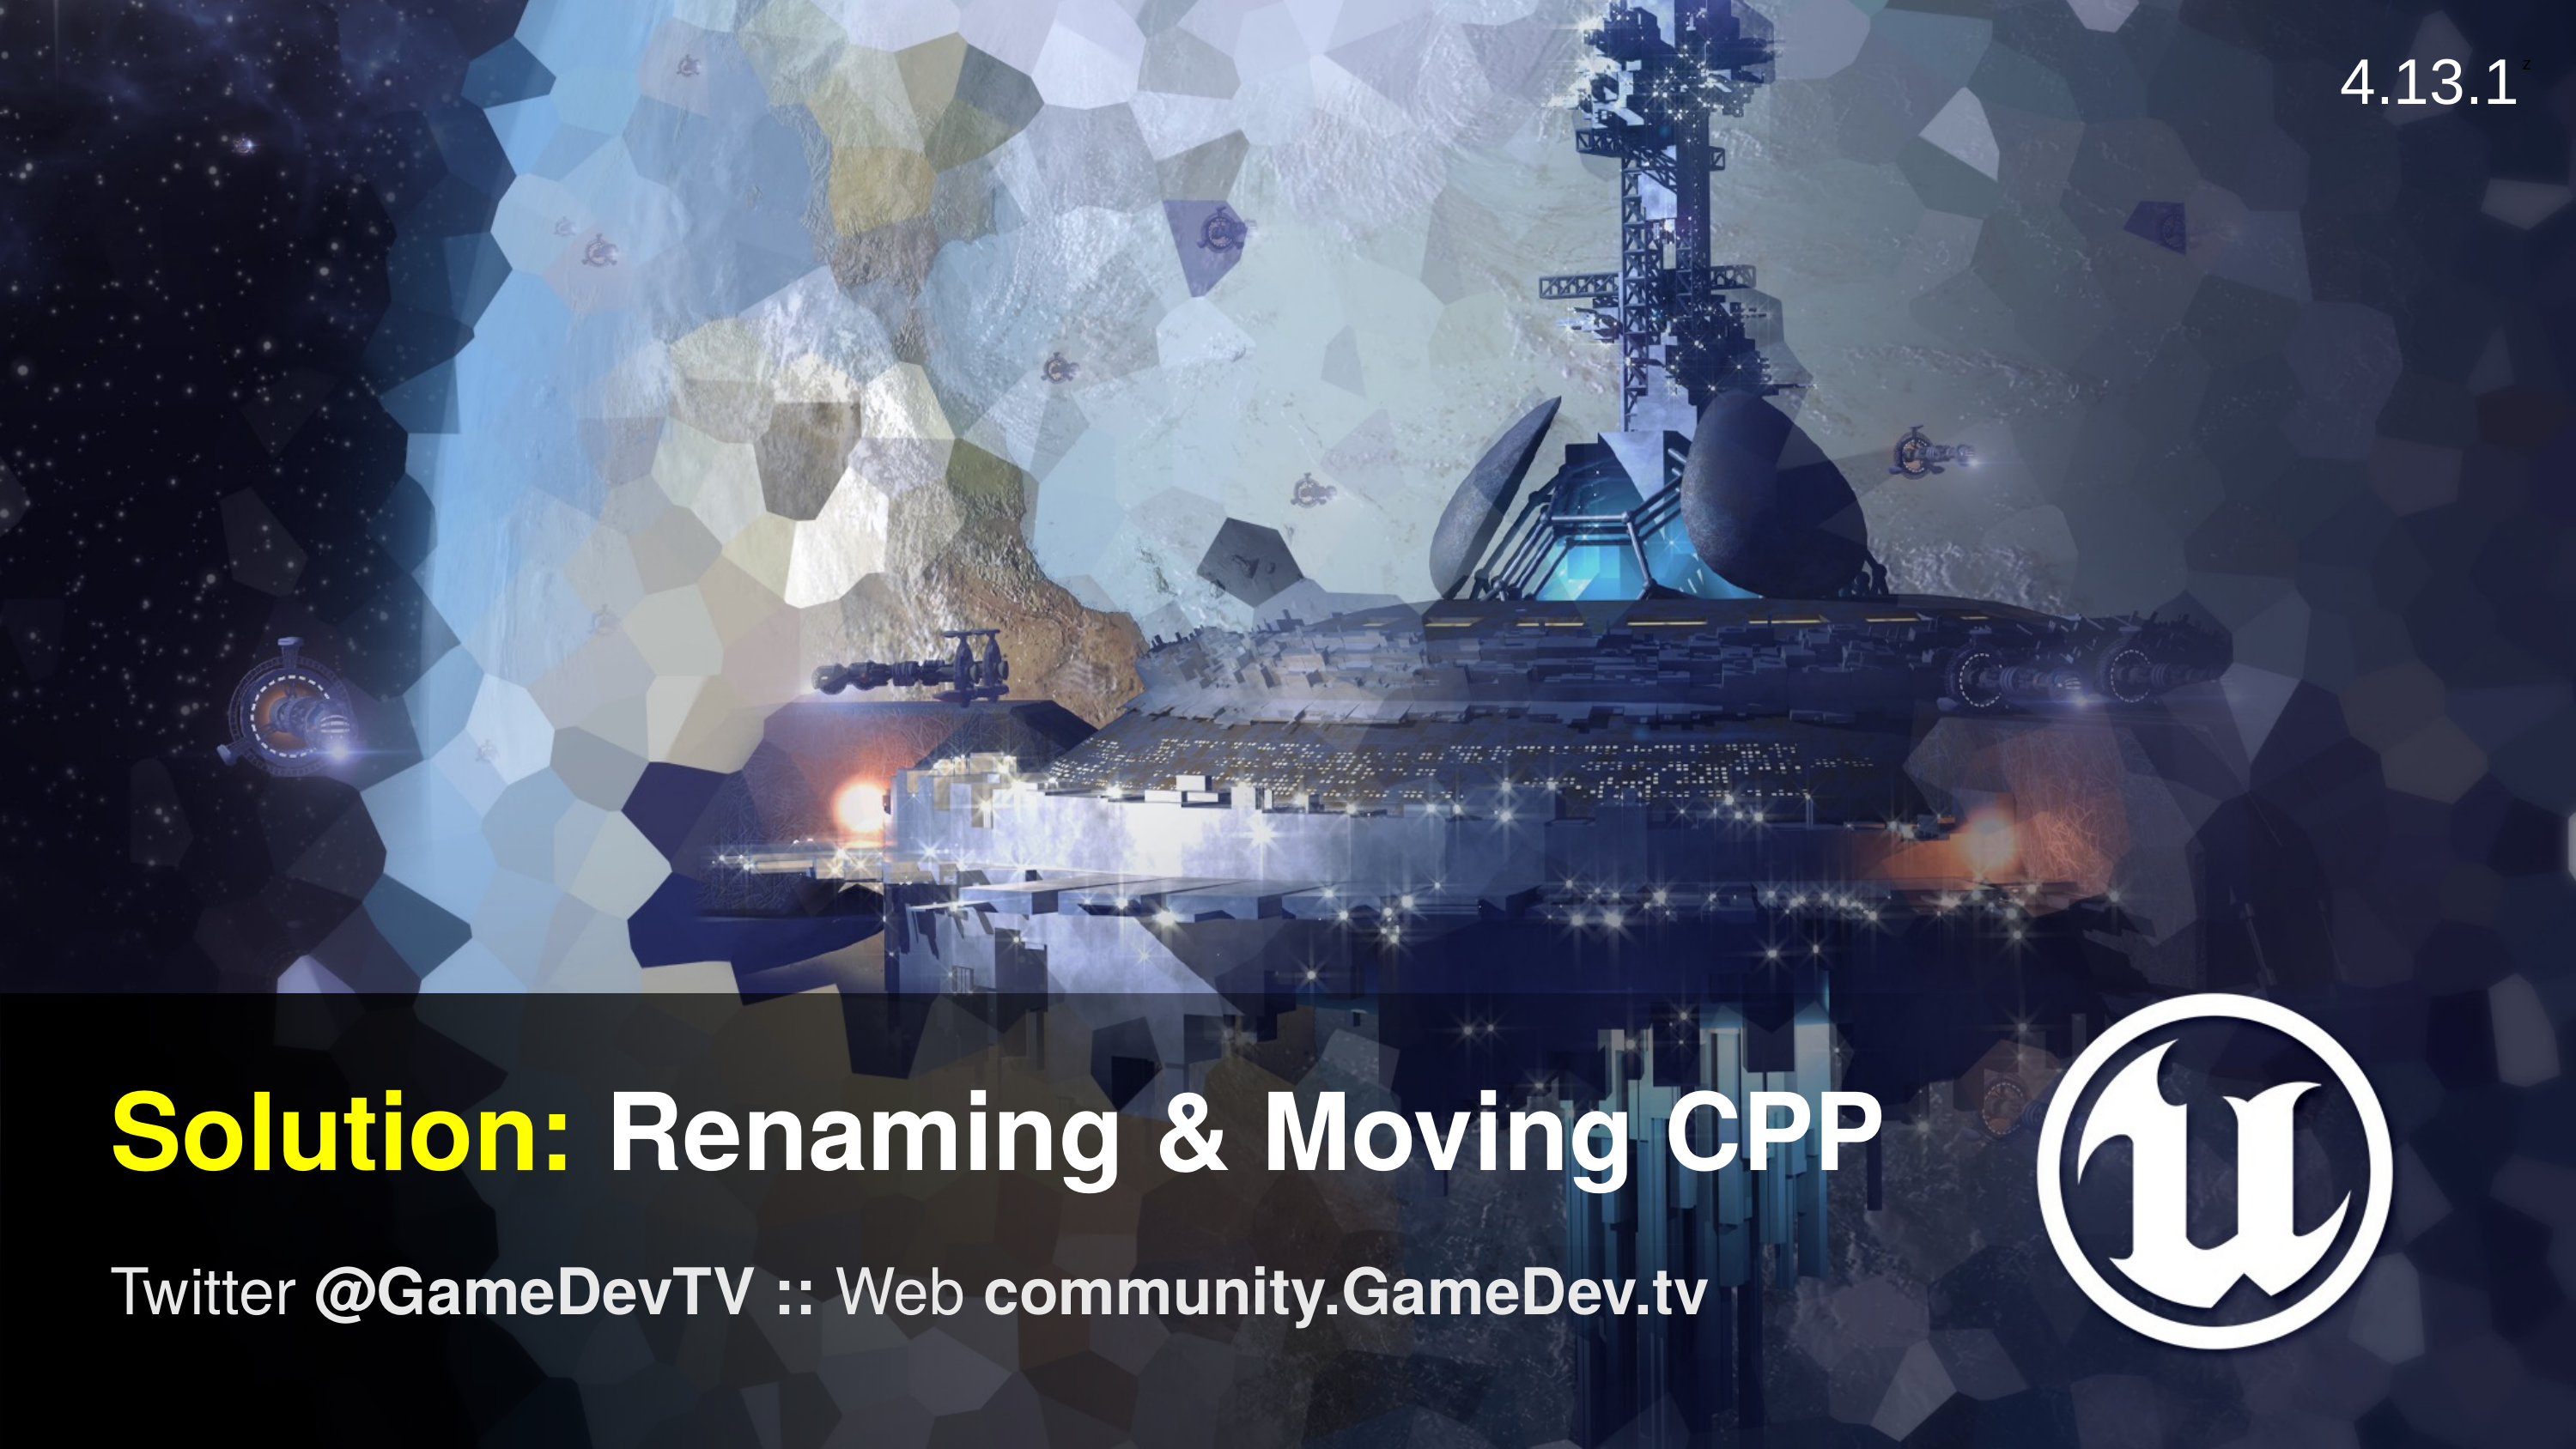

4.13.1
# Solution: Renaming & Moving CPP